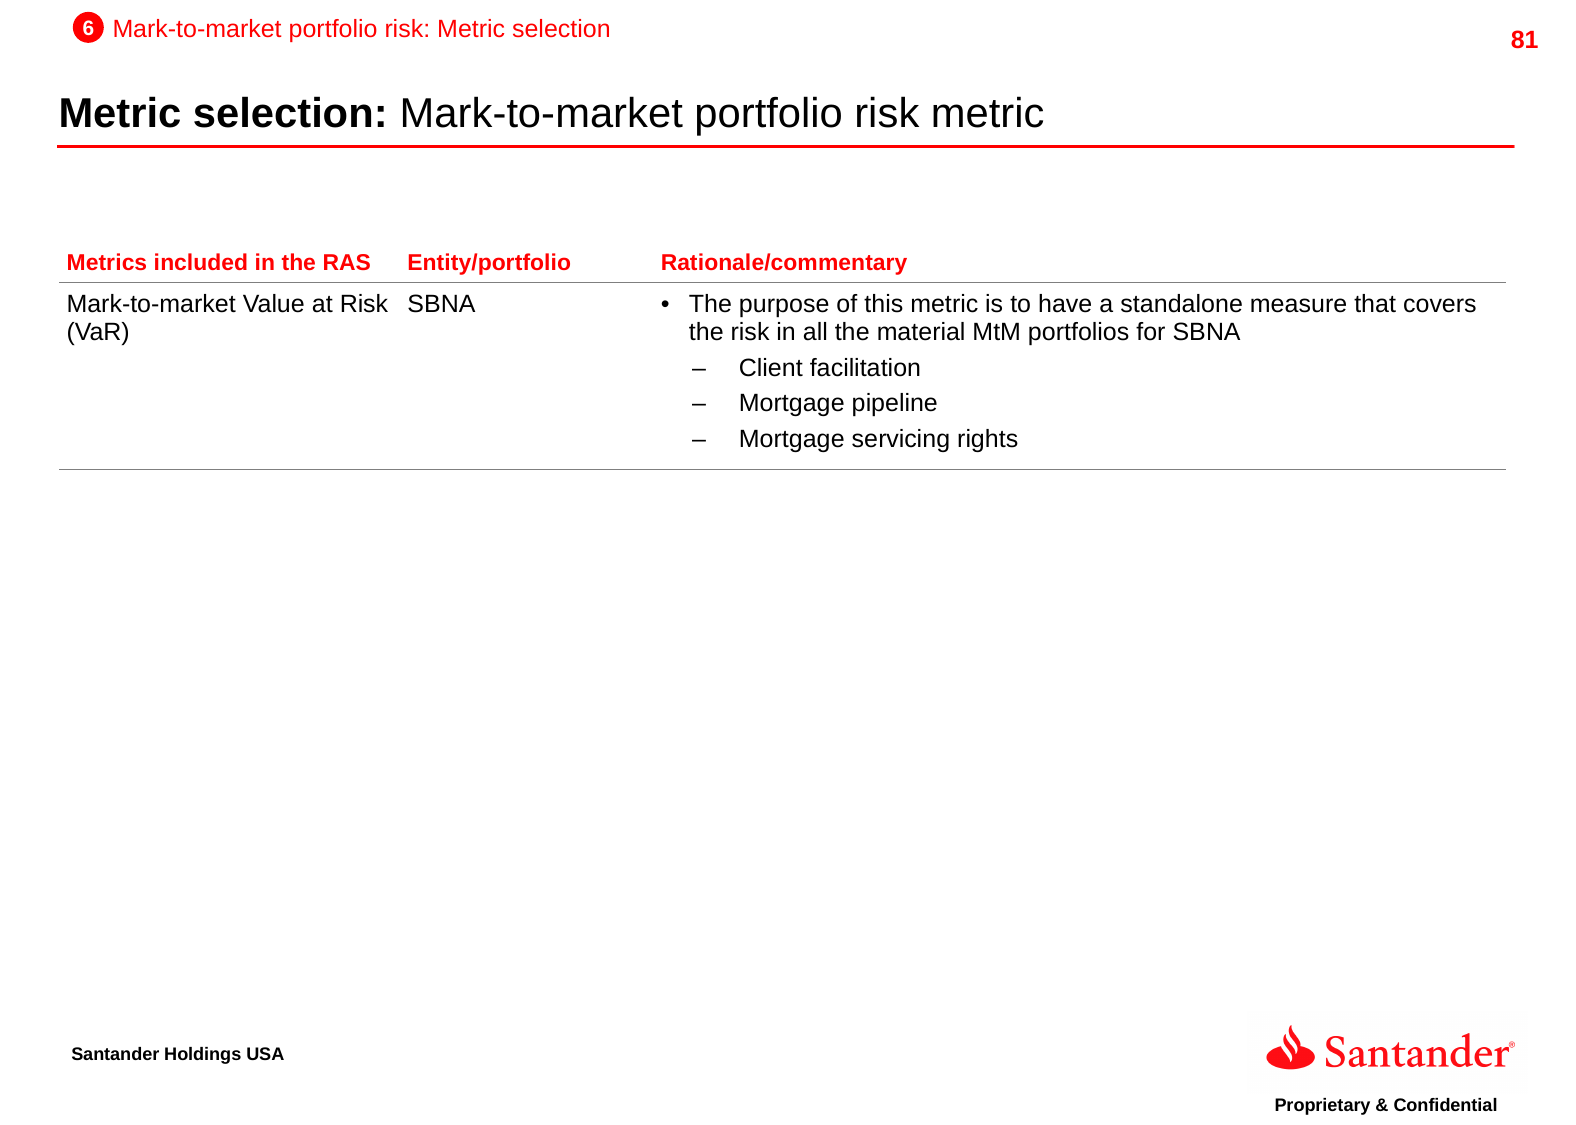

6
Mark-to-market portfolio risk: Metric selection
Metric selection: Mark-to-market portfolio risk metric
| Metrics included in the RAS | Entity/portfolio | Rationale/commentary |
| --- | --- | --- |
| Mark-to-market Value at Risk (VaR) | SBNA | The purpose of this metric is to have a standalone measure that covers the risk in all the material MtM portfolios for SBNA Client facilitation Mortgage pipeline Mortgage servicing rights |